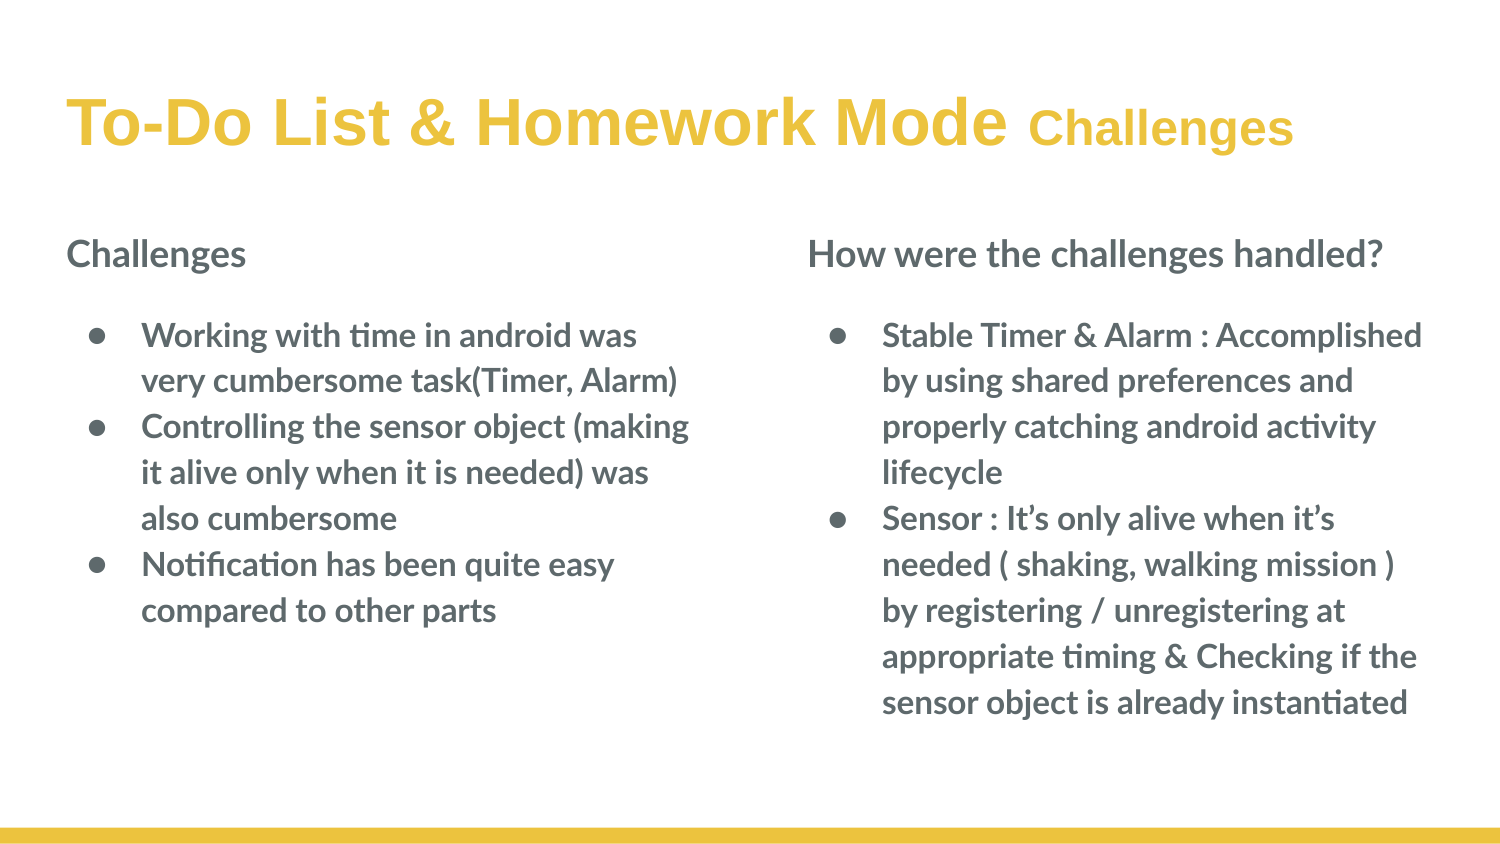

# To-Do List & Homework Mode Challenges

Challenges
Working with time in android was very cumbersome task(Timer, Alarm)
Controlling the sensor object (making it alive only when it is needed) was also cumbersome
Notification has been quite easy compared to other parts
How were the challenges handled?
Stable Timer & Alarm : Accomplished by using shared preferences and properly catching android activity lifecycle
Sensor : It’s only alive when it’s needed ( shaking, walking mission ) by registering / unregistering at appropriate timing & Checking if the sensor object is already instantiated